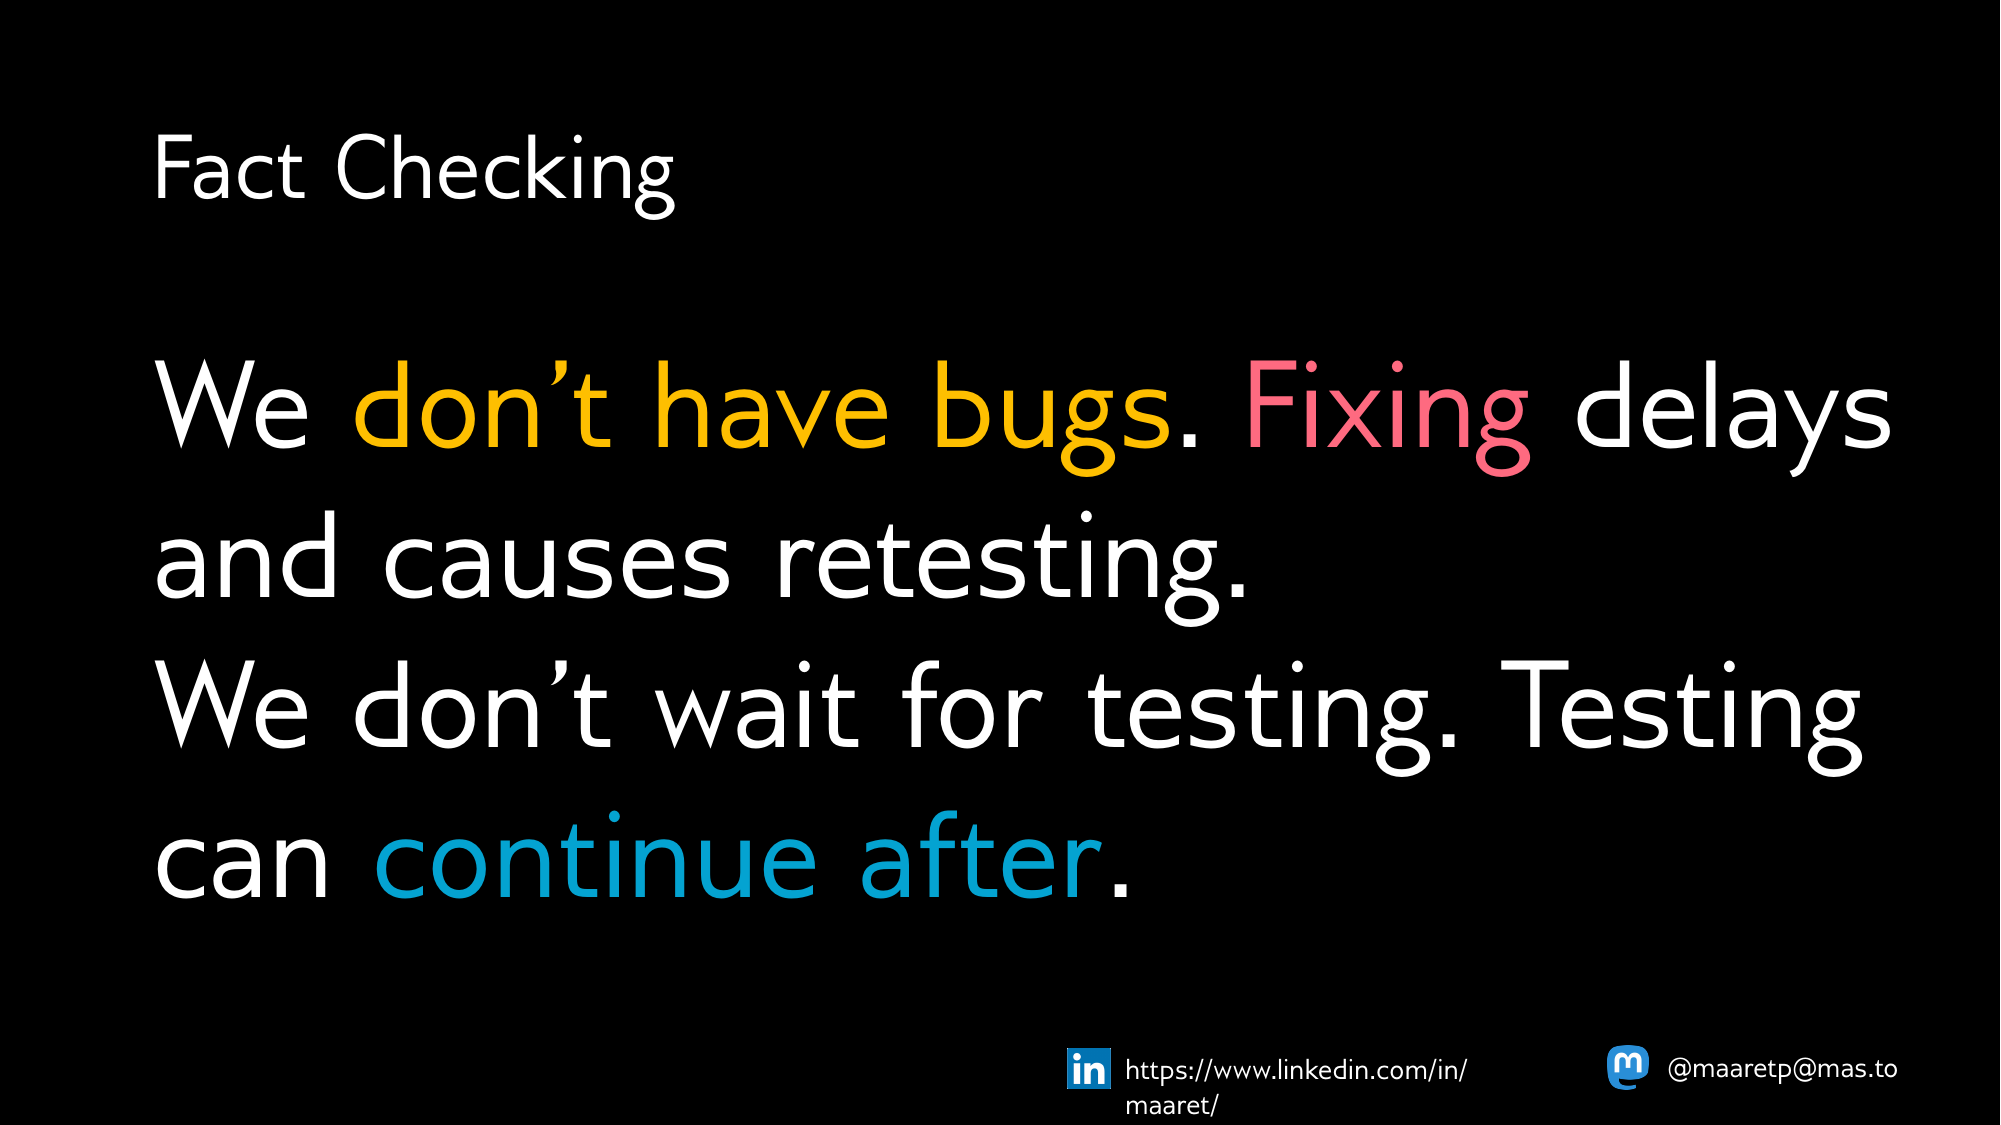

# Fact Checking
We don’t have bugs. Fixing delays and causes retesting.
We don’t wait for testing. Testing can continue after.